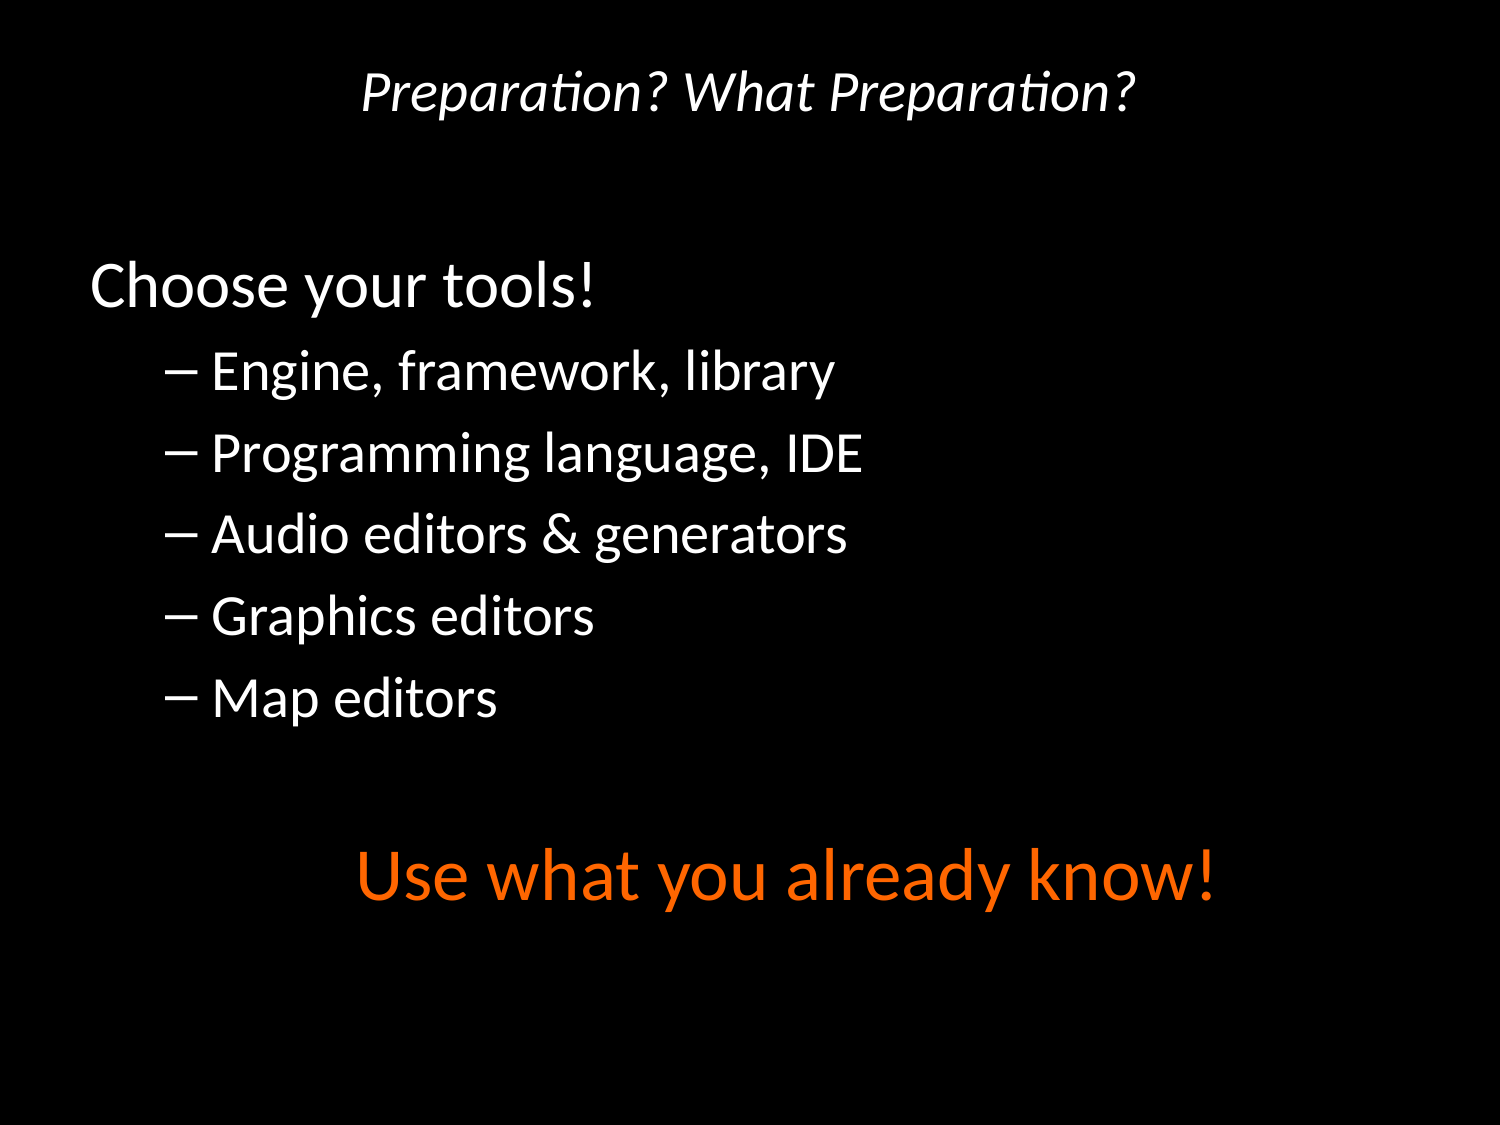

# Preparation? What Preparation?
Choose your tools!
Engine, framework, library
Programming language, IDE
Audio editors & generators
Graphics editors
Map editors

Use what you already know!